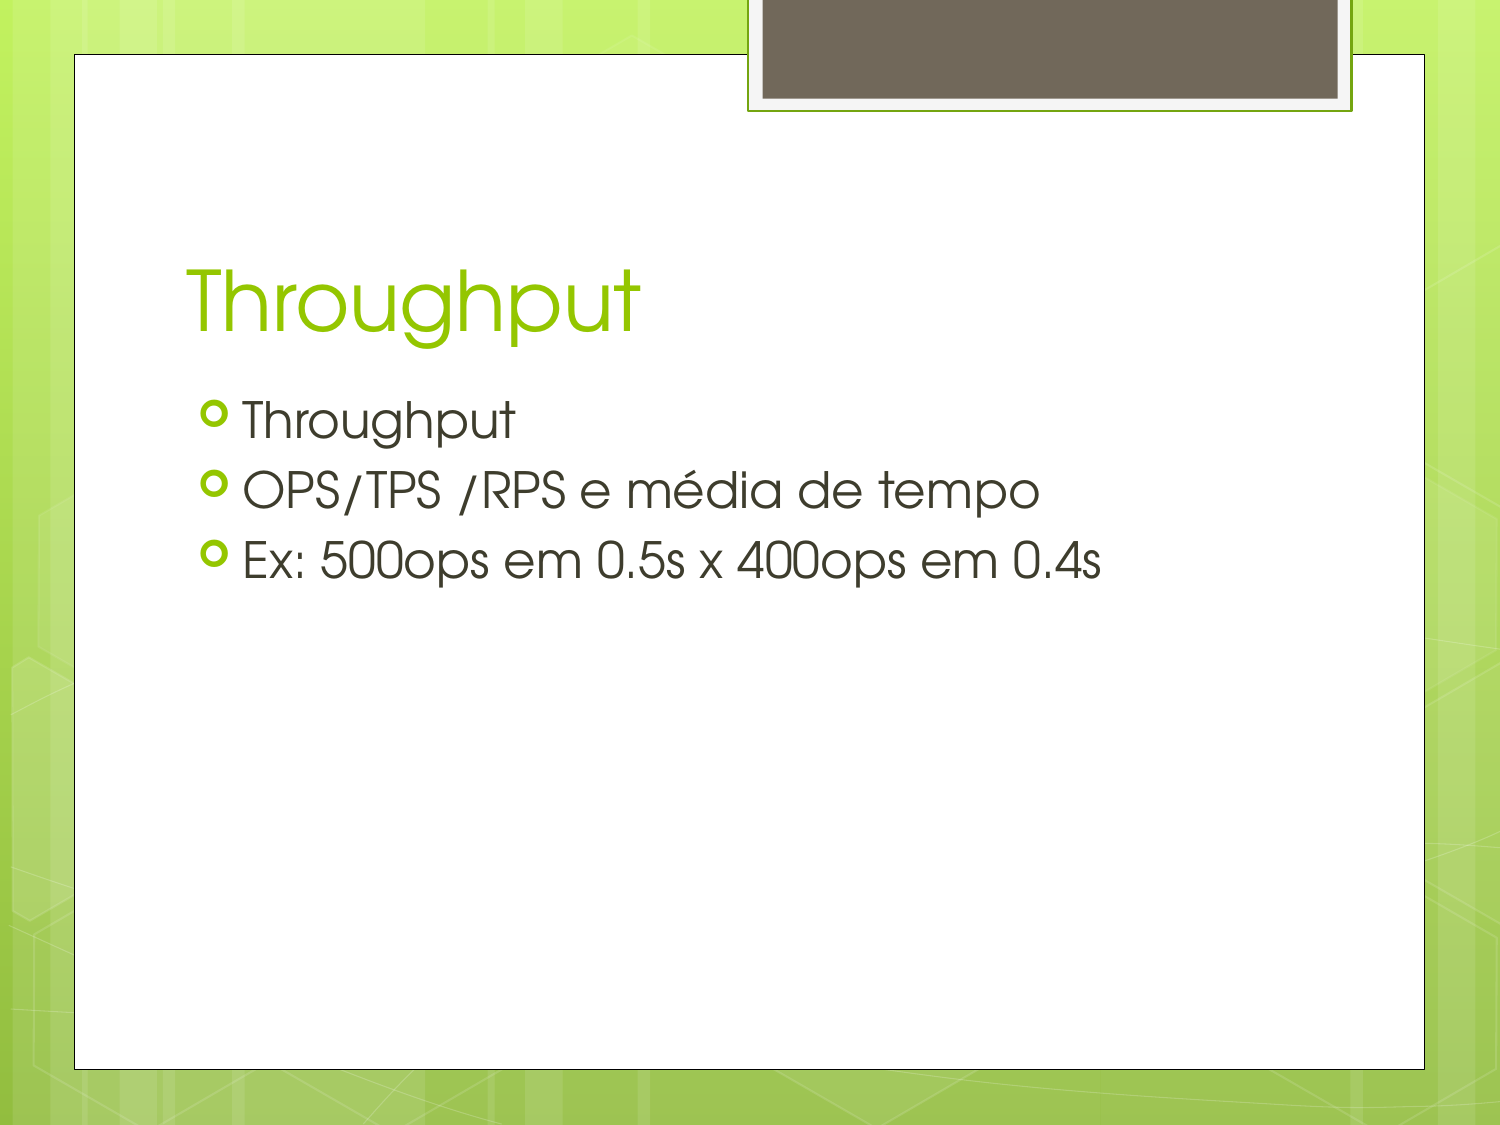

# Throughput
Throughput
OPS/TPS /RPS e média de tempo
Ex: 500ops em 0.5s x 400ops em 0.4s